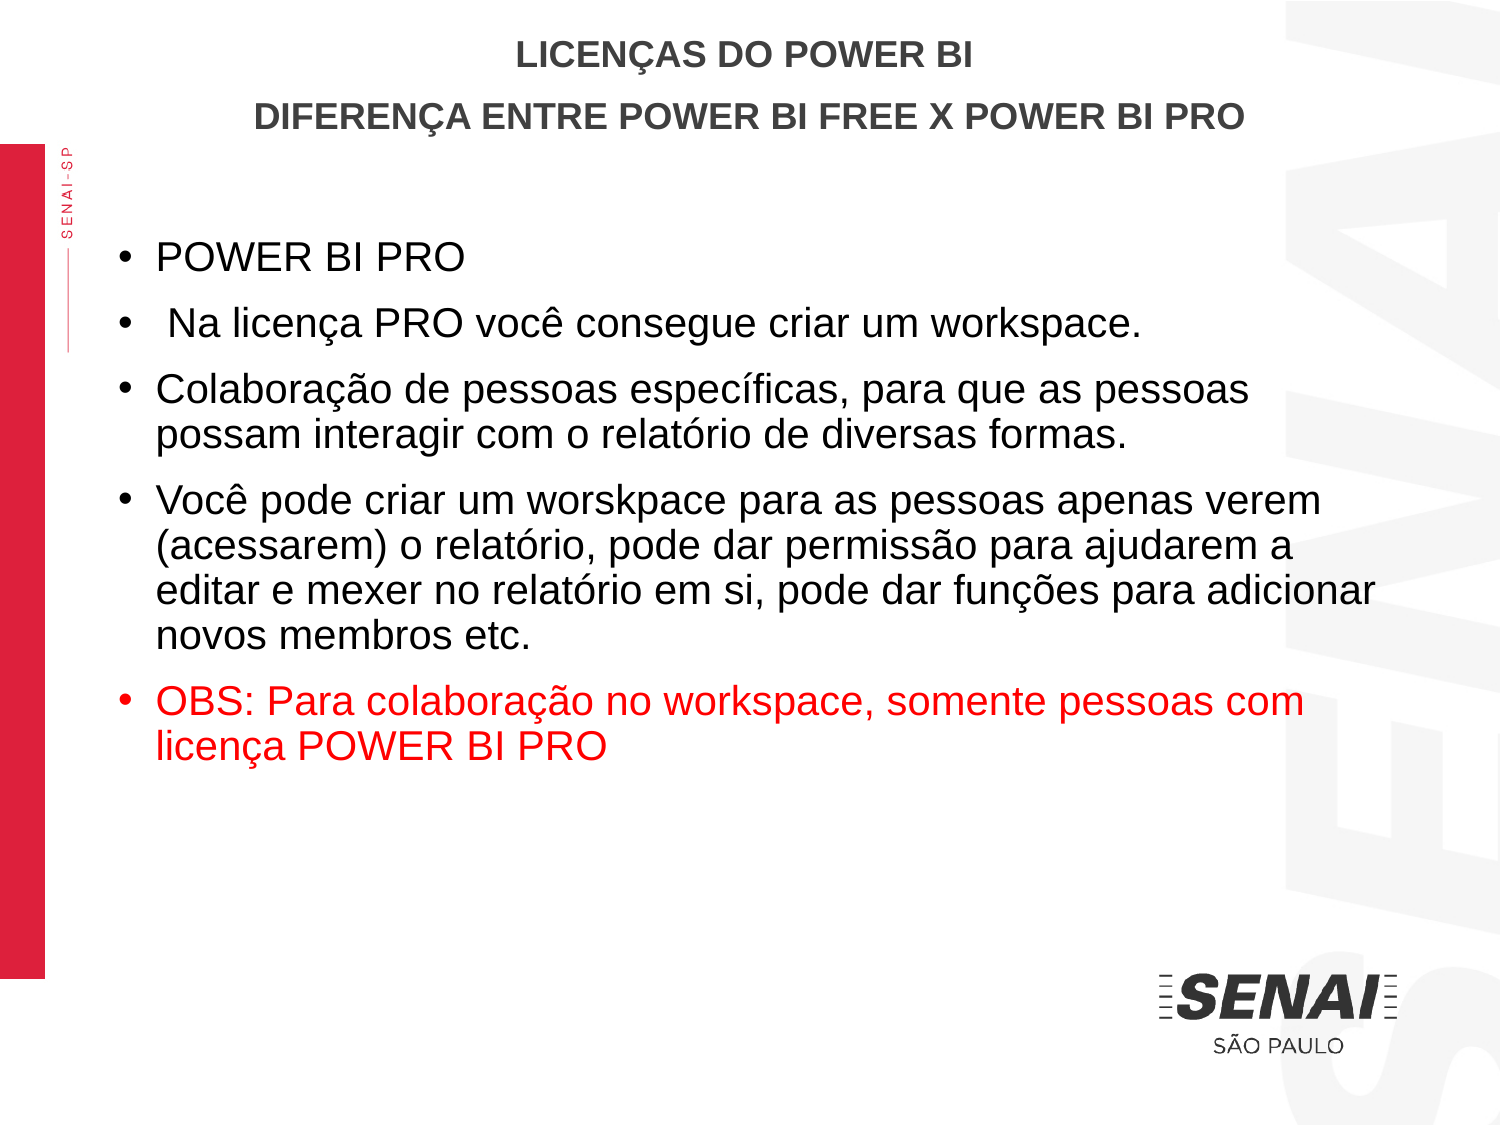

LICENÇAS DO POWER BI
DIFERENÇA ENTRE POWER BI FREE X POWER BI PRO

POWER BI PRO
 Na licença PRO você consegue criar um workspace.
Colaboração de pessoas específicas, para que as pessoas possam interagir com o relatório de diversas formas.
Você pode criar um worskpace para as pessoas apenas verem (acessarem) o relatório, pode dar permissão para ajudarem a editar e mexer no relatório em si, pode dar funções para adicionar novos membros etc.
OBS: Para colaboração no workspace, somente pessoas com licença POWER BI PRO